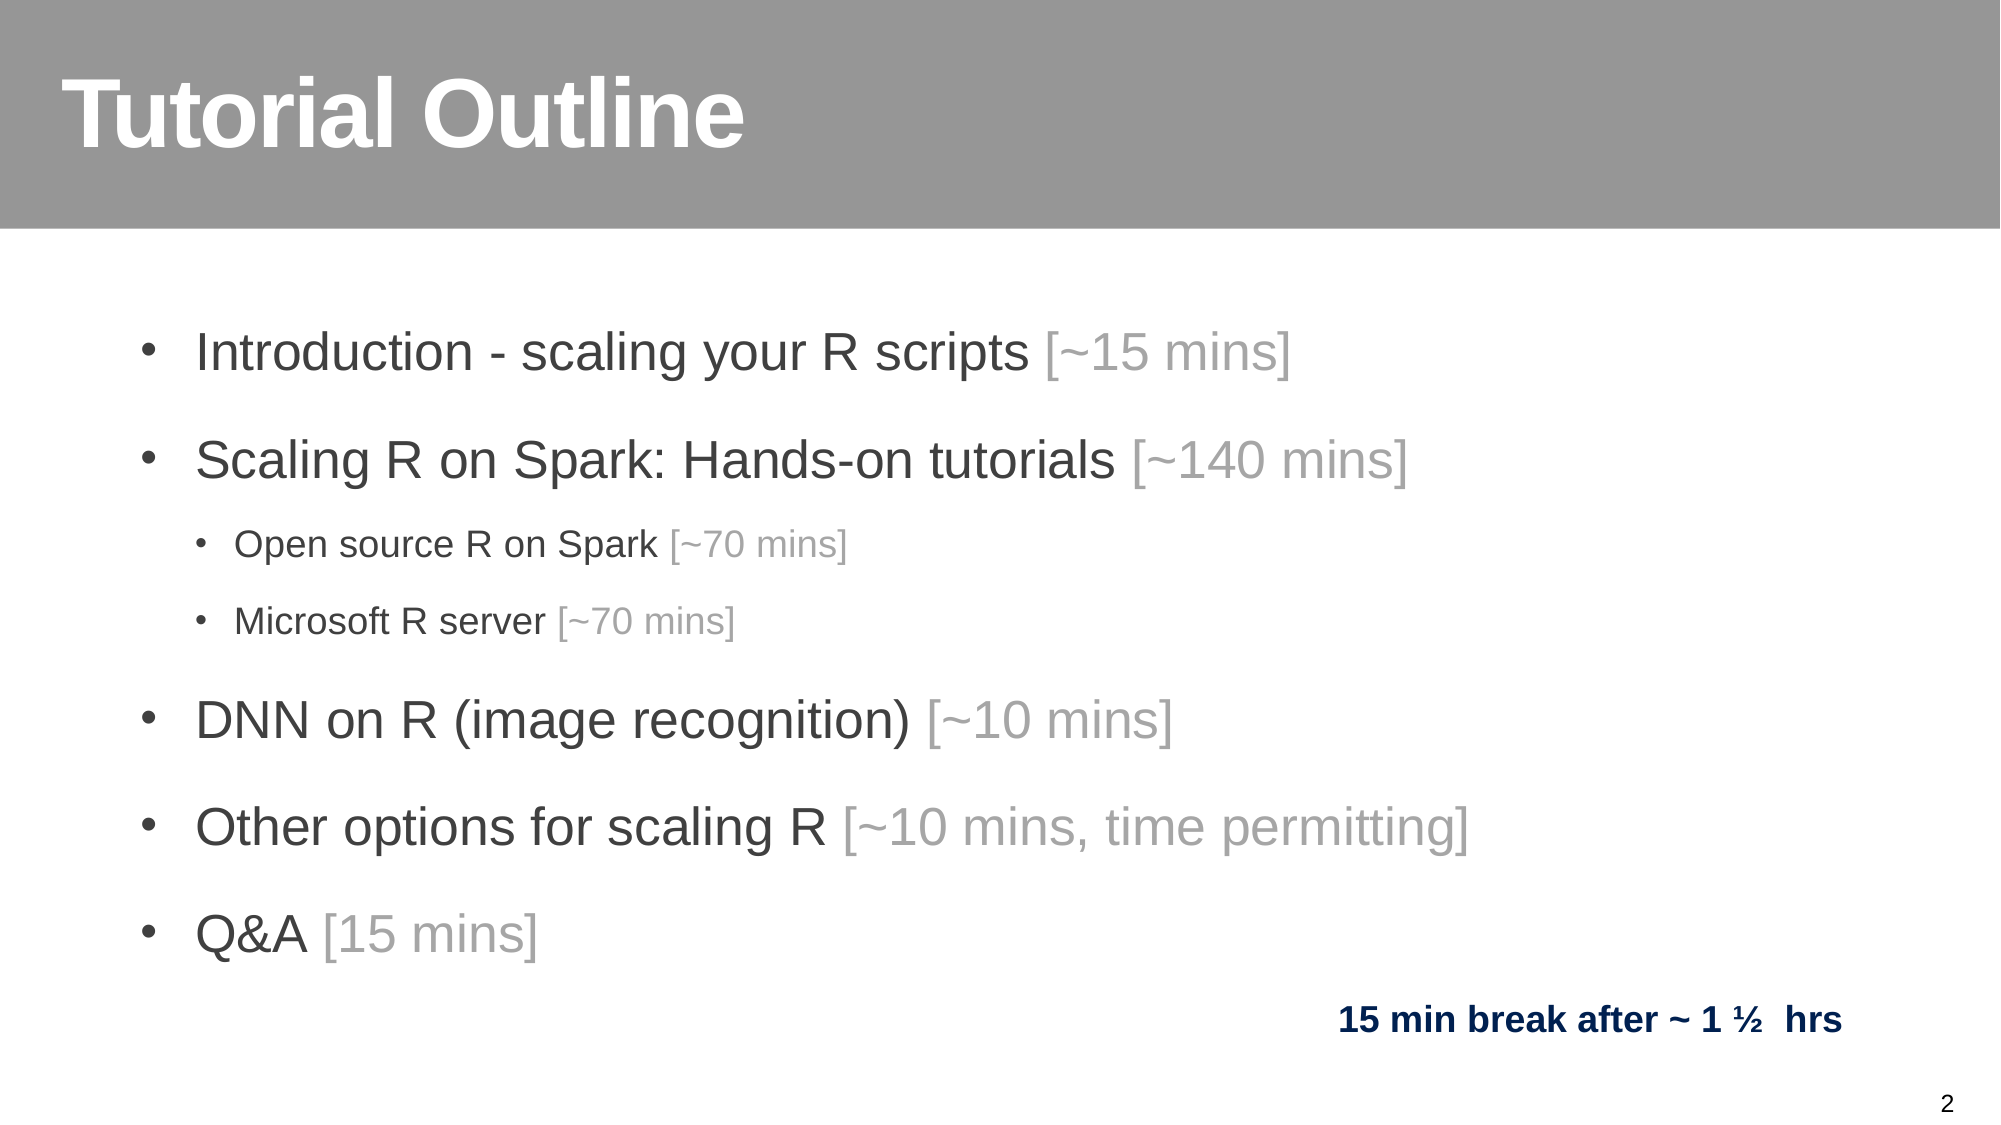

Tutorial Outline
Introduction - scaling your R scripts [~15 mins]
Scaling R on Spark: Hands-on tutorials [~140 mins]
Open source R on Spark [~70 mins]
Microsoft R server [~70 mins]
DNN on R (image recognition) [~10 mins]
Other options for scaling R [~10 mins, time permitting]
Q&A [15 mins]

15 min break after ~ 1 ½  hrs
2